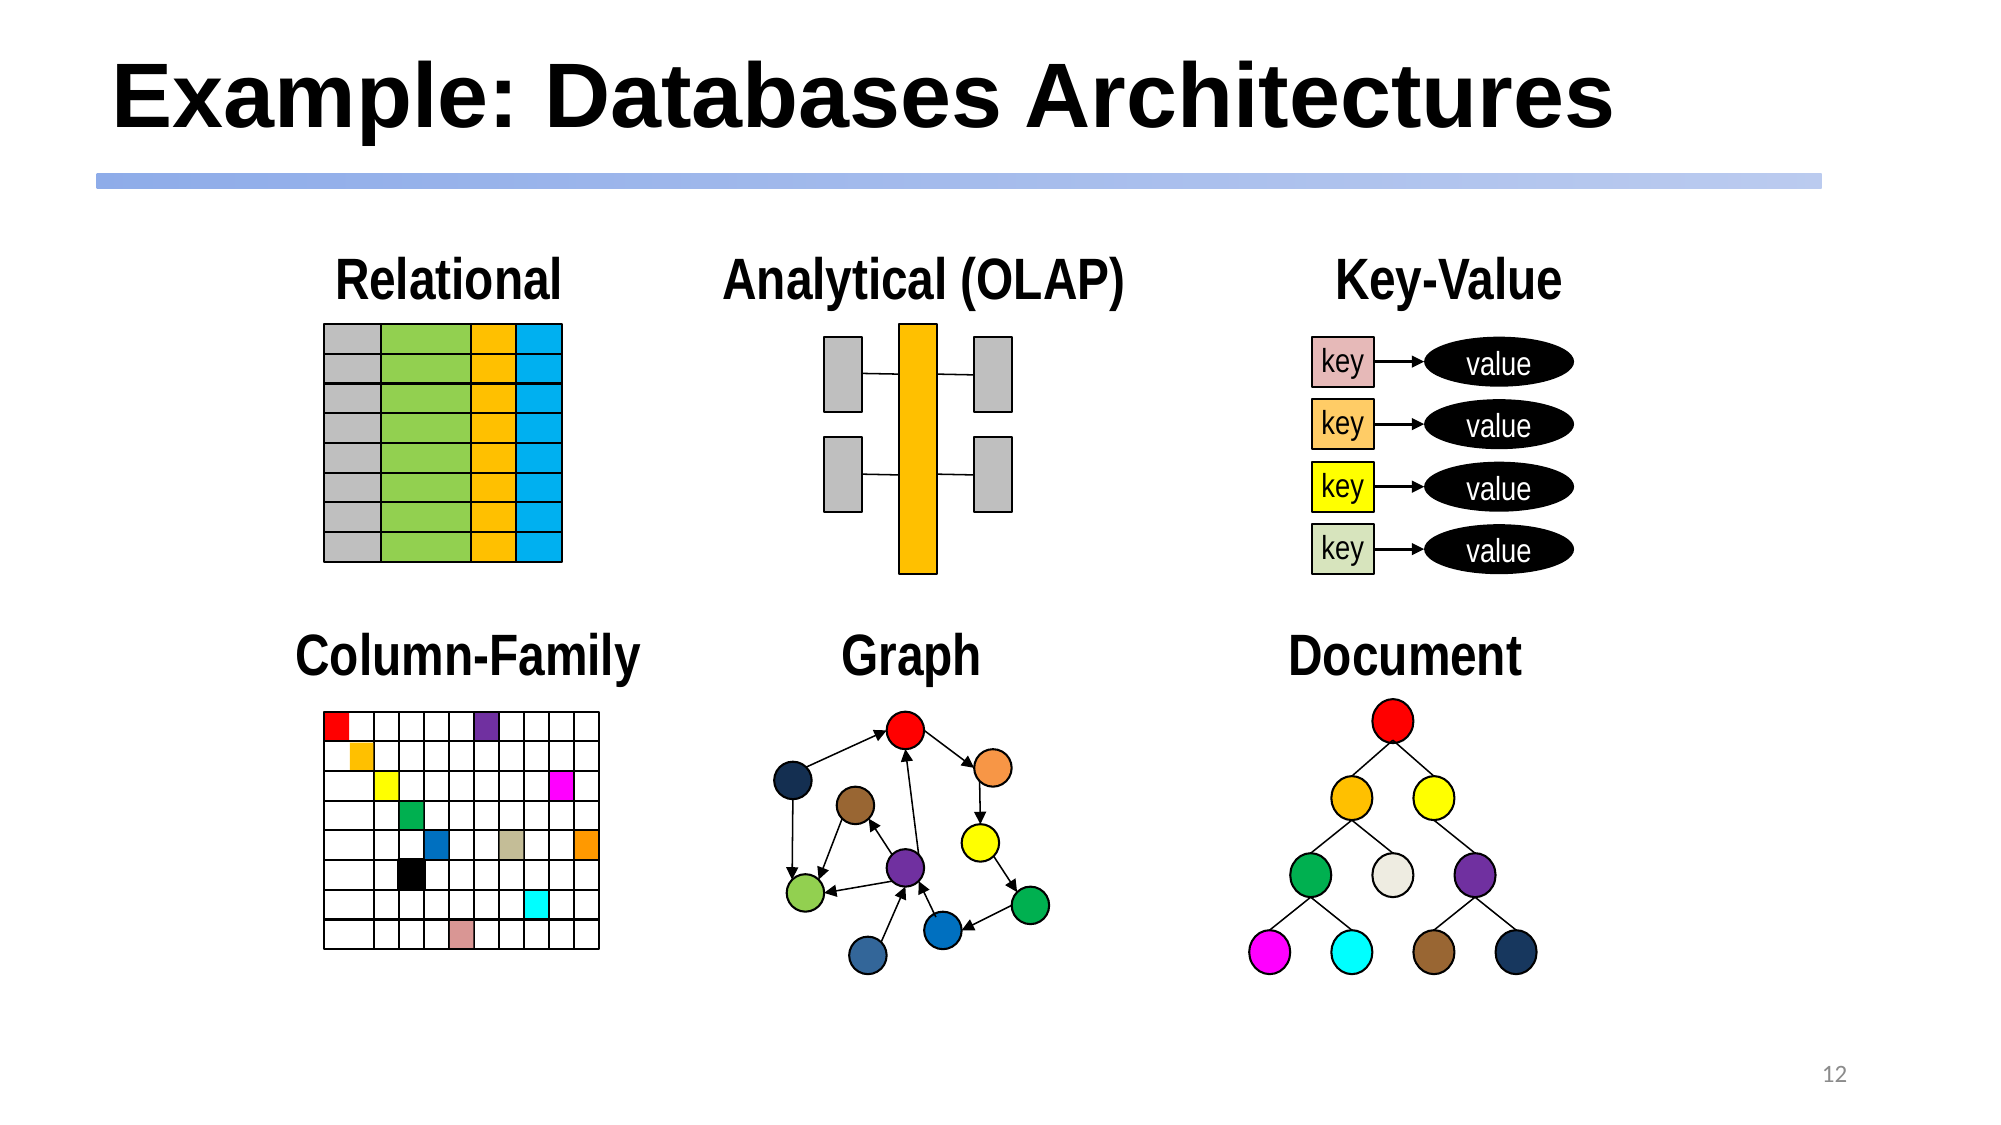

# Example: Databases Architectures
Relational
Analytical (OLAP)
Key-Value

key
value
key
value
key
value
key
value
Column-Family
Graph
Document

12